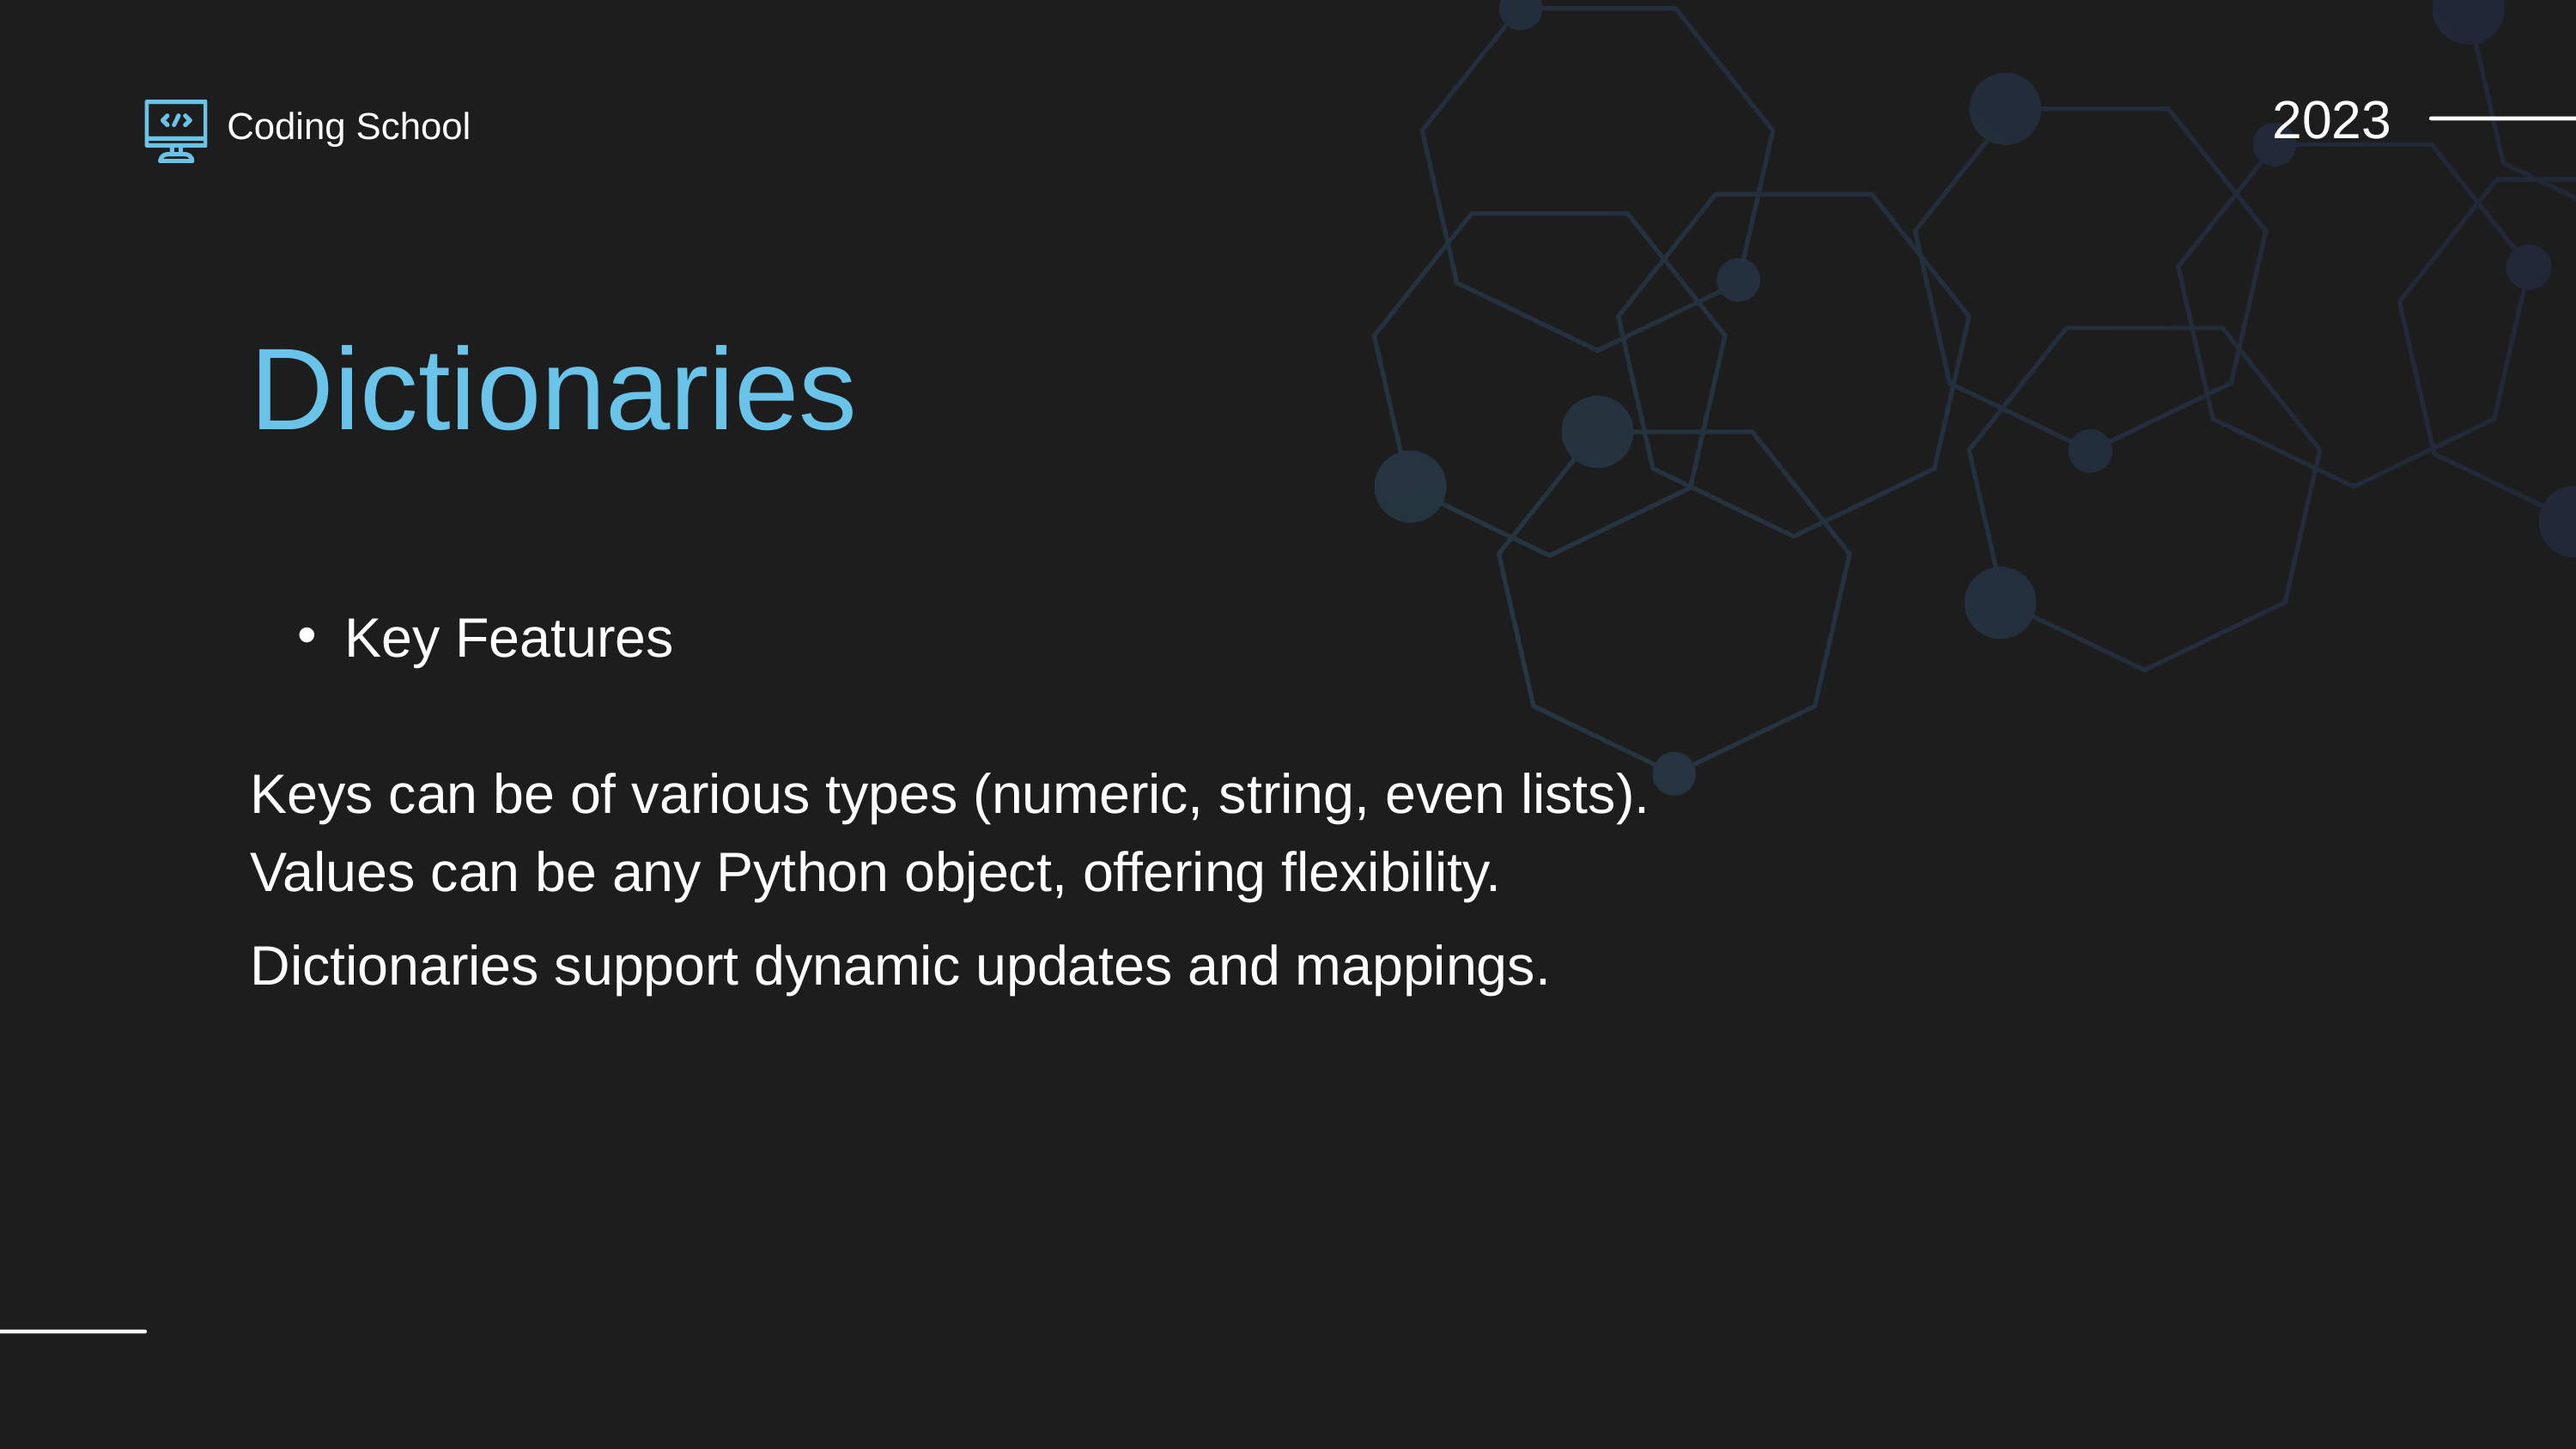

2023
Coding School

Dictionaries
Key Features

Keys can be of various types (numeric, string, even lists).
Values can be any Python object, offering flexibility.
Dictionaries support dynamic updates and mappings.